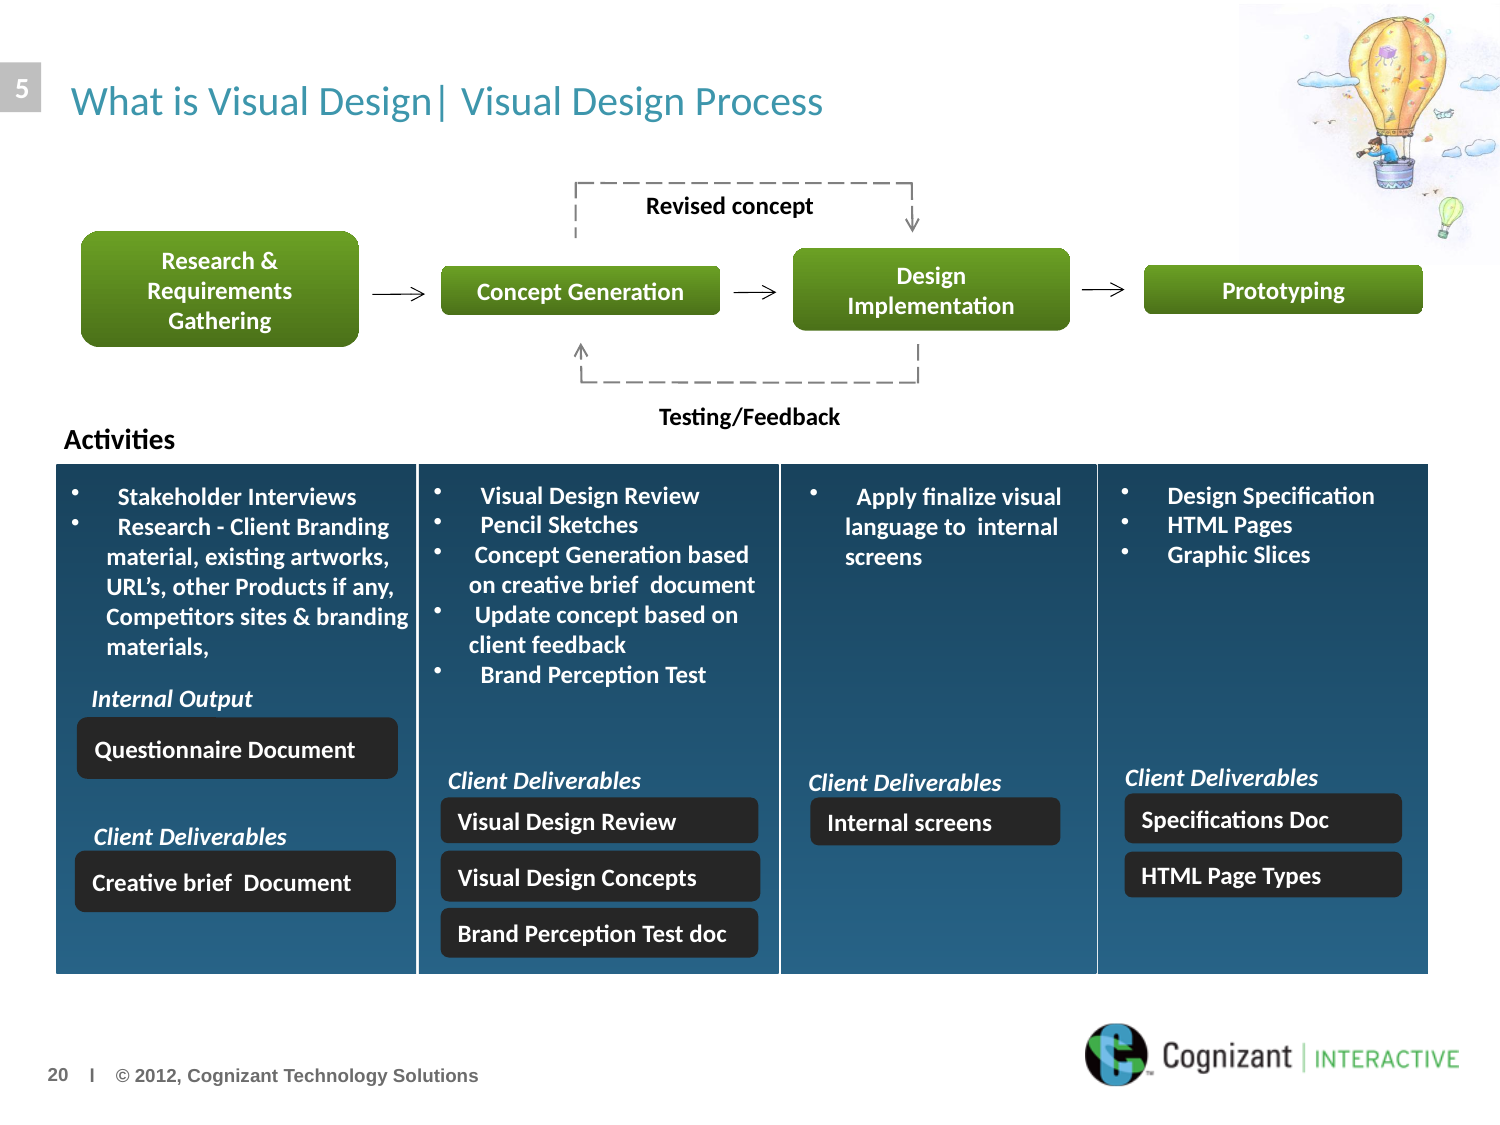

5
# What is Visual Design| Visual Design Process
Revised concept
Research & Requirements Gathering
Design Implementation
Prototyping
Concept Generation
Testing/Feedback
Activities

  Visual Design Review
  Pencil Sketches
 Concept Generation based on creative brief  document
 Update concept based on client feedback
  Brand Perception Test
  Design Specification
  HTML Pages
  Graphic Slices
  Apply finalize visual language to  internal screens
  Stakeholder Interviews
  Research - Client Branding material, existing artworks, URL’s, other Products if any, Competitors sites & branding materials,
Internal Output
Questionnaire Document
Client Deliverables
Client Deliverables
Client Deliverables
Specifications Doc
Visual Design Review
Internal screens
Client Deliverables
Creative brief  Document
Visual Design Concepts
HTML Page Types
Brand Perception Test doc
 l    © 2012, Cognizant Technology Solutions
20